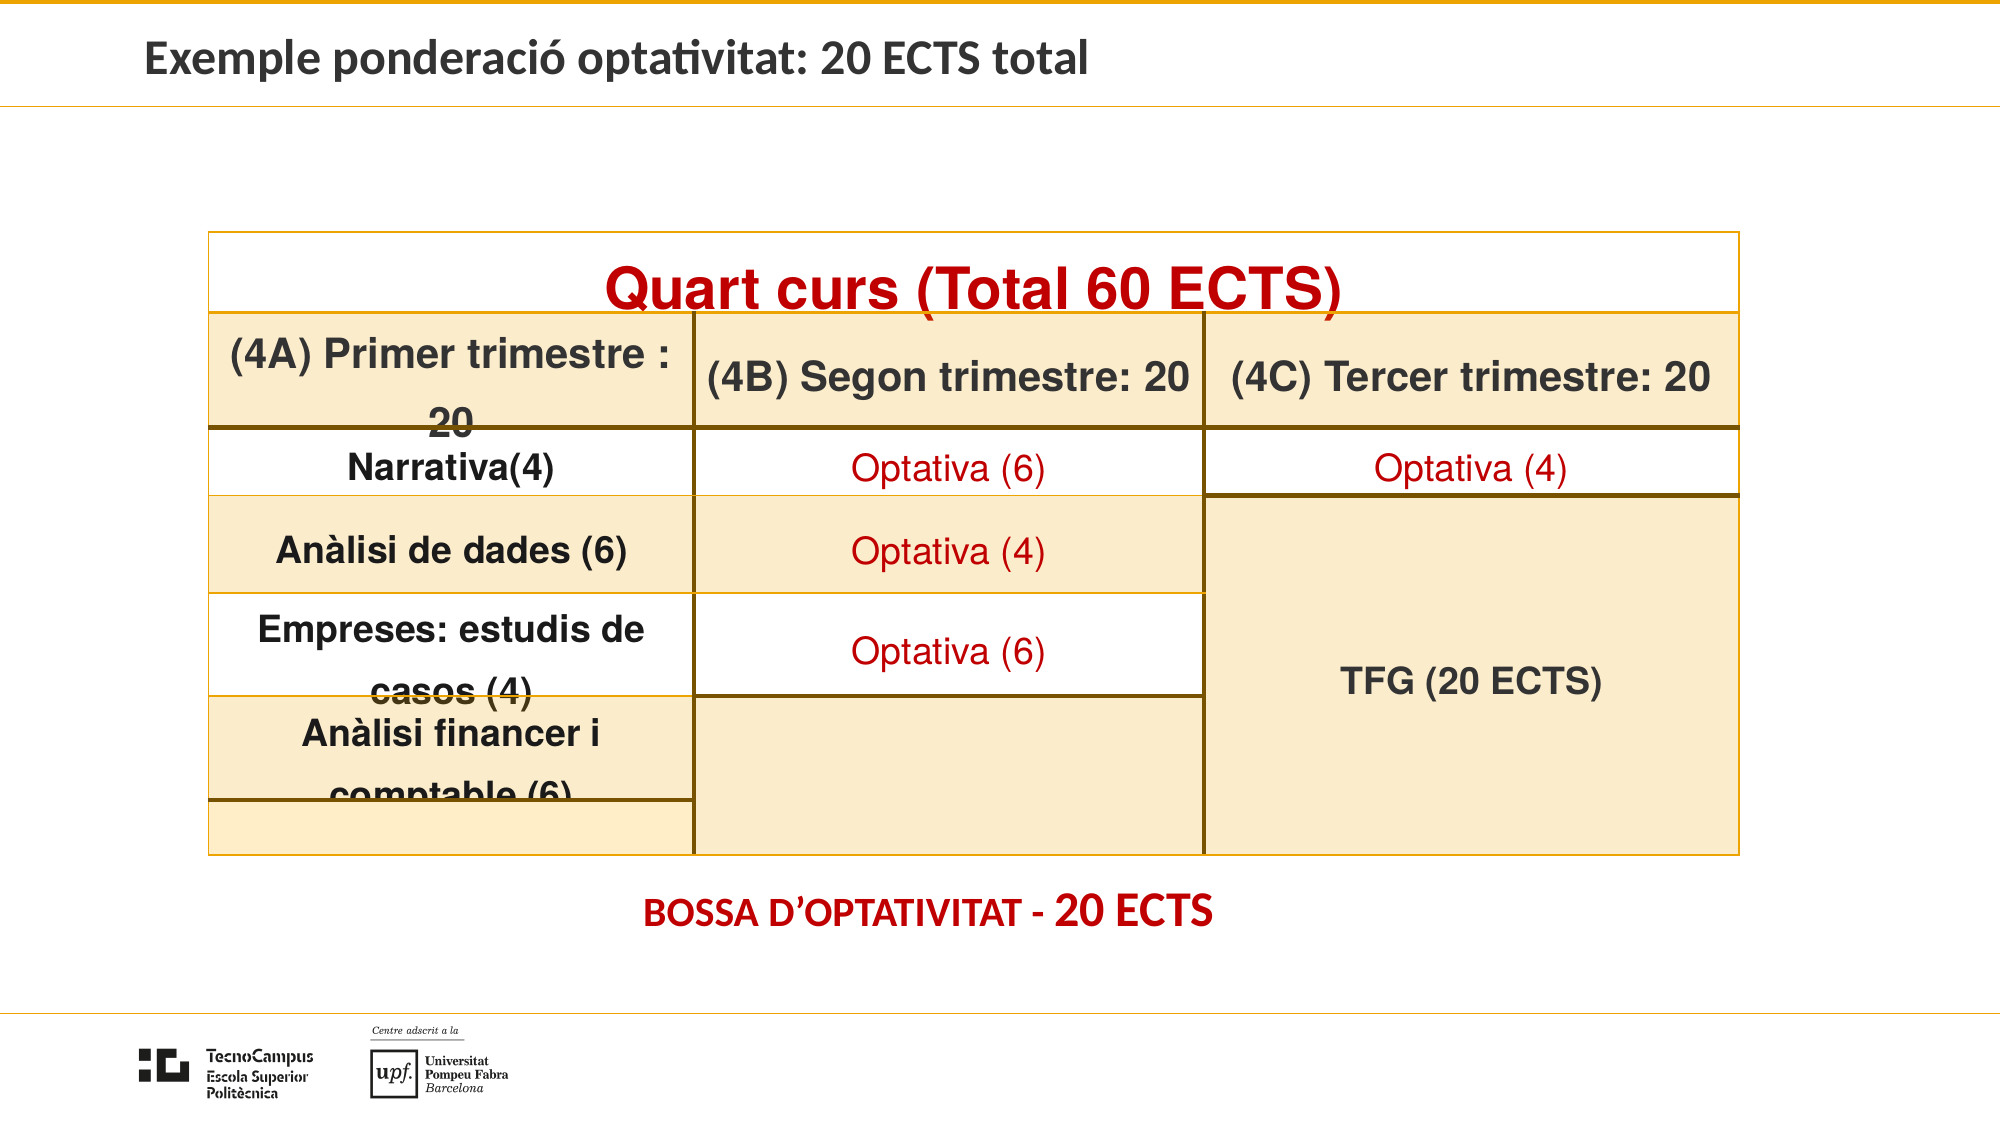

# Exemple ponderació optativitat: 20 ECTS total
| Quart curs (Total 60 ECTS) |  |  |
| --- | --- | --- |
| (4A) Primer trimestre : 20 | (4B) Segon trimestre: 20 | (4C) Tercer trimestre: 20 |
| Narrativa(4) | Optativa (6) | Optativa (4) |
| Anàlisi de dades (6) | Optativa (4) | TFG (20 ECTS) |
| Empreses: estudis de casos (4) | Optativa (6) |  |
| Anàlisi financer i comptable (6) |  |  |
|  |  |  |
BOSSA D’OPTATIVITAT - 20 ECTS